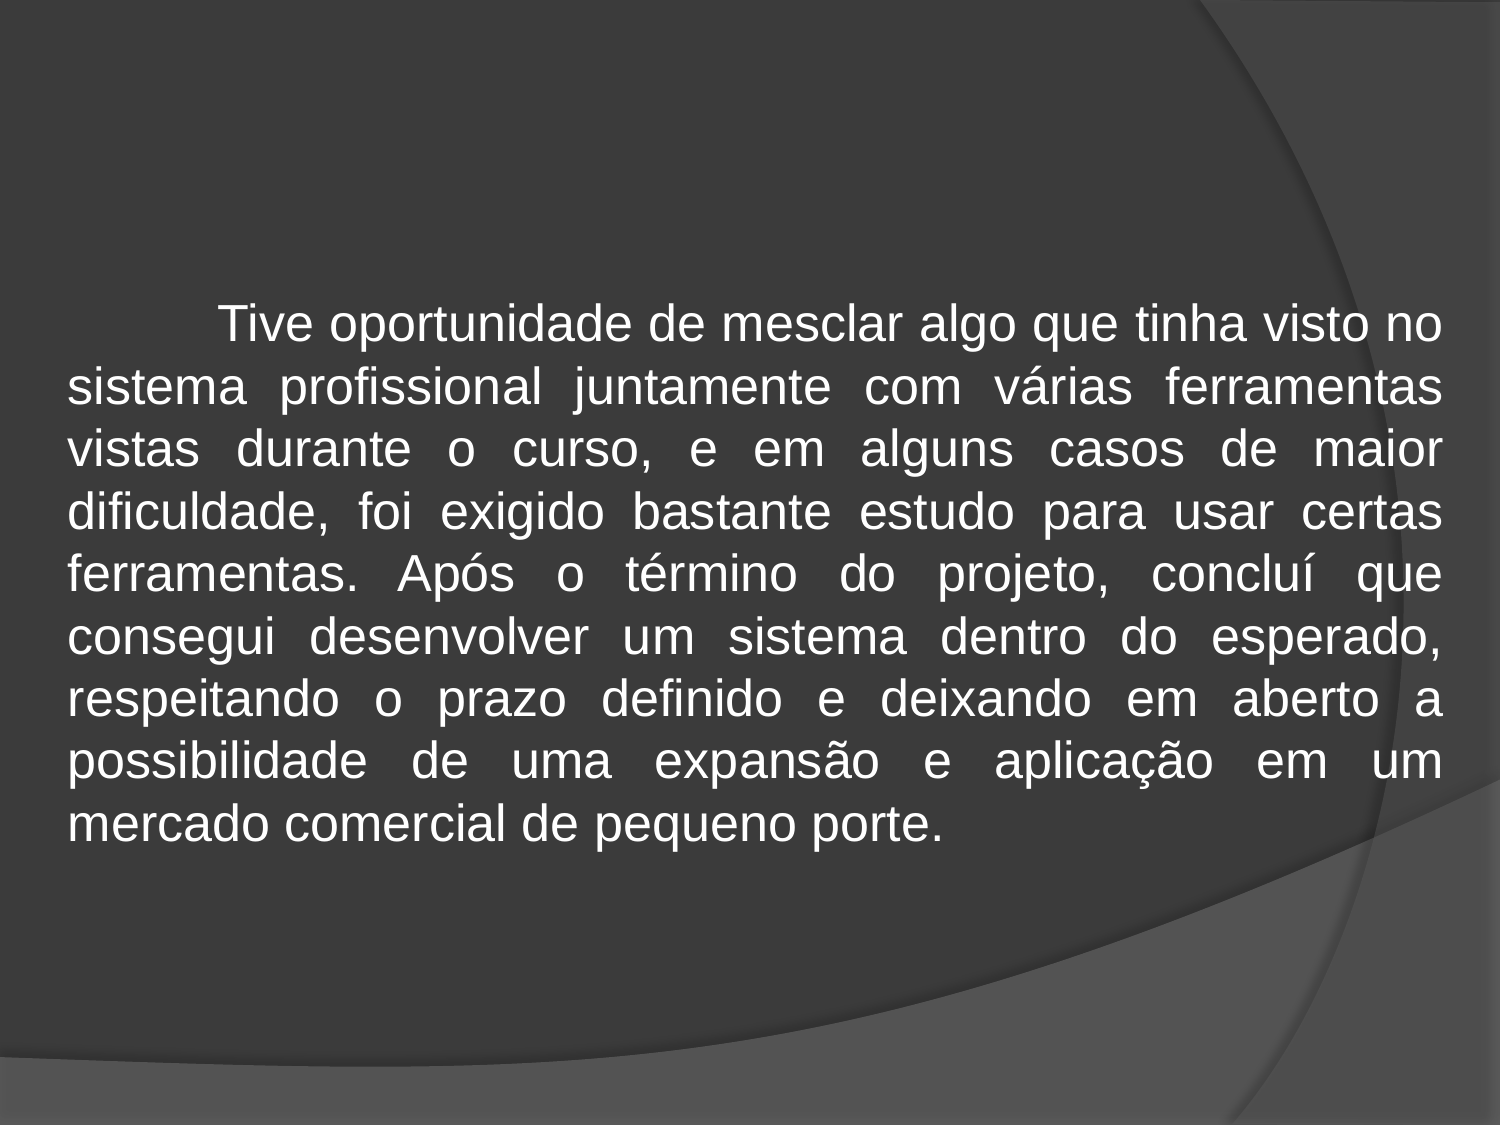

Tive oportunidade de mesclar algo que tinha visto no sistema profissional juntamente com várias ferramentas vistas durante o curso, e em alguns casos de maior dificuldade, foi exigido bastante estudo para usar certas ferramentas. Após o término do projeto, concluí que consegui desenvolver um sistema dentro do esperado, respeitando o prazo definido e deixando em aberto a possibilidade de uma expansão e aplicação em um mercado comercial de pequeno porte.